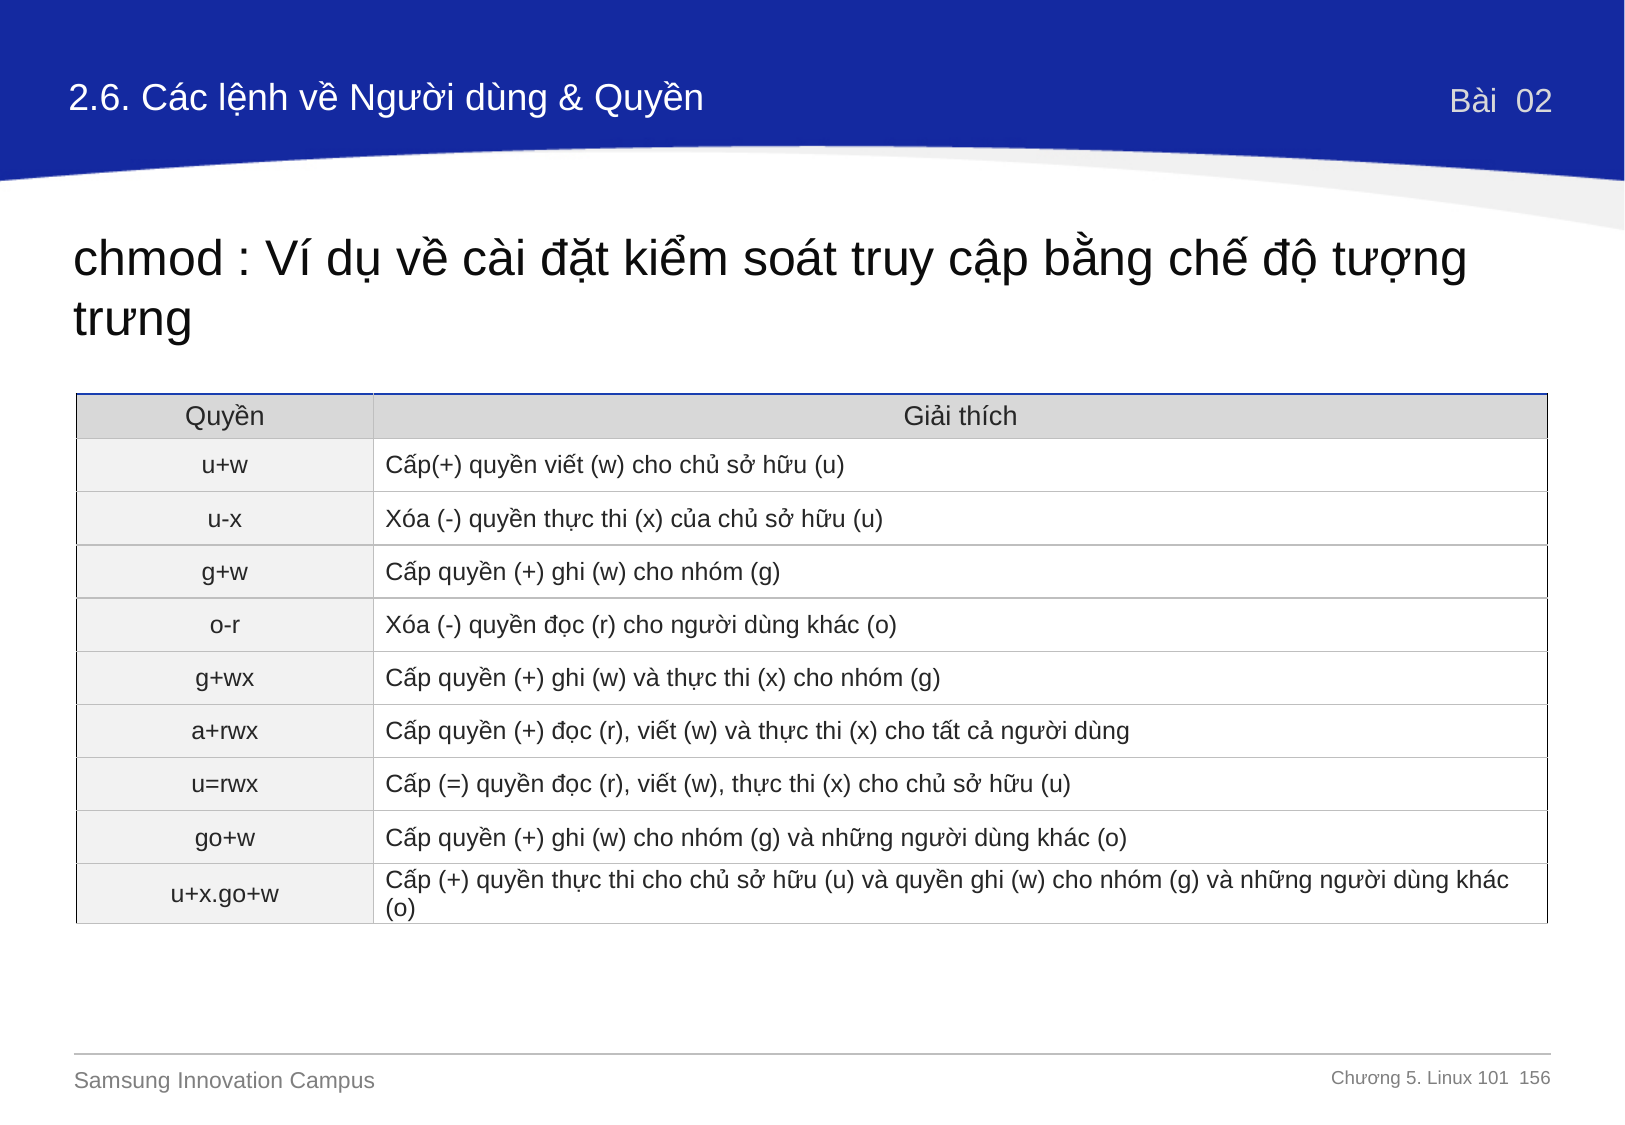

2.6. Các lệnh về Người dùng & Quyền
Bài  02
chmod : Ví dụ về cài đặt kiểm soát truy cập bằng chế độ tượng trưng
| Quyền | Giải thích |
| --- | --- |
| u+w | Cấp(+) quyền viết (w) cho chủ sở hữu (u) |
| u-x | Xóa (-) quyền thực thi (x) của chủ sở hữu (u) |
| g+w | Cấp quyền (+) ghi (w) cho nhóm (g) |
| o-r | Xóa (-) quyền đọc (r) cho người dùng khác (o) |
| g+wx | Cấp quyền (+) ghi (w) và thực thi (x) cho nhóm (g) |
| a+rwx | Cấp quyền (+) đọc (r), viết (w) và thực thi (x) cho tất cả người dùng |
| u=rwx | Cấp (=) quyền đọc (r), viết (w), thực thi (x) cho chủ sở hữu (u) |
| go+w | Cấp quyền (+) ghi (w) cho nhóm (g) và những người dùng khác (o) |
| u+x.go+w | Cấp (+) quyền thực thi cho chủ sở hữu (u) và quyền ghi (w) cho nhóm (g) và những người dùng khác (o) |